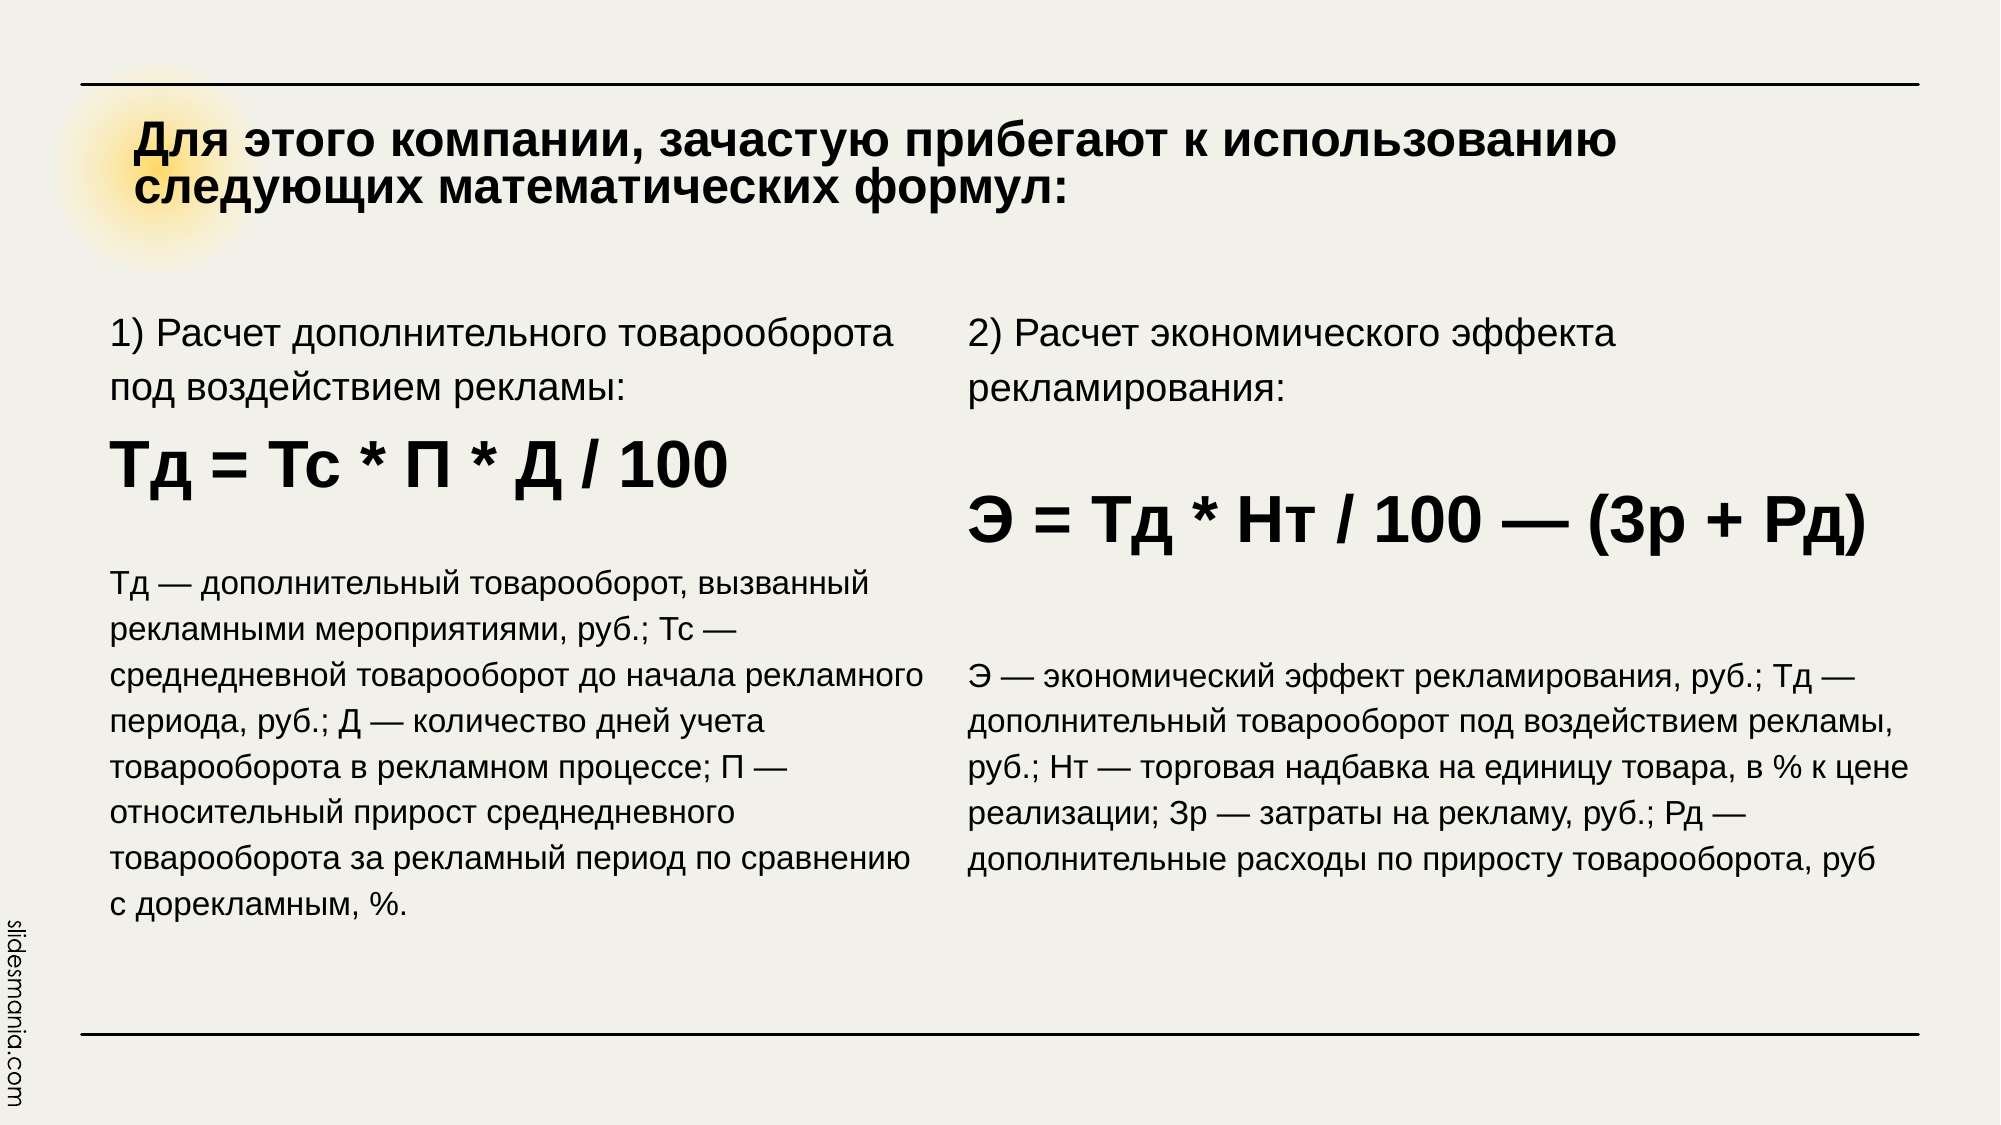

Для этого компании, зачастую прибегают к использованию следующих математических формул:
1) Расчет дополнительного товарооборота под воздействием рекламы:
Тд = Тс * П * Д / 100

Тд — дополнительный товарооборот, вызванный рекламными мероприятиями, руб.; Тс — среднедневной товарооборот до начала рекламного периода, руб.; Д — количество дней учета товарооборота в рекламном процессе; П — относительный прирост среднедневного товарооборота за рекламный период по сравнению с дорекламным, %.
2) Расчет экономического эффекта рекламирования:

Э = Тд * Нт / 100 — (3р + Рд)

Э — экономический эффект рекламирования, руб.; Тд — дополнительный товарооборот под воздействием рекламы, руб.; Нт — торговая надбавка на единицу товара, в % к цене реализации; Зр — затраты на рекламу, руб.; Рд — дополнительные расходы по приросту товарооборота, руб